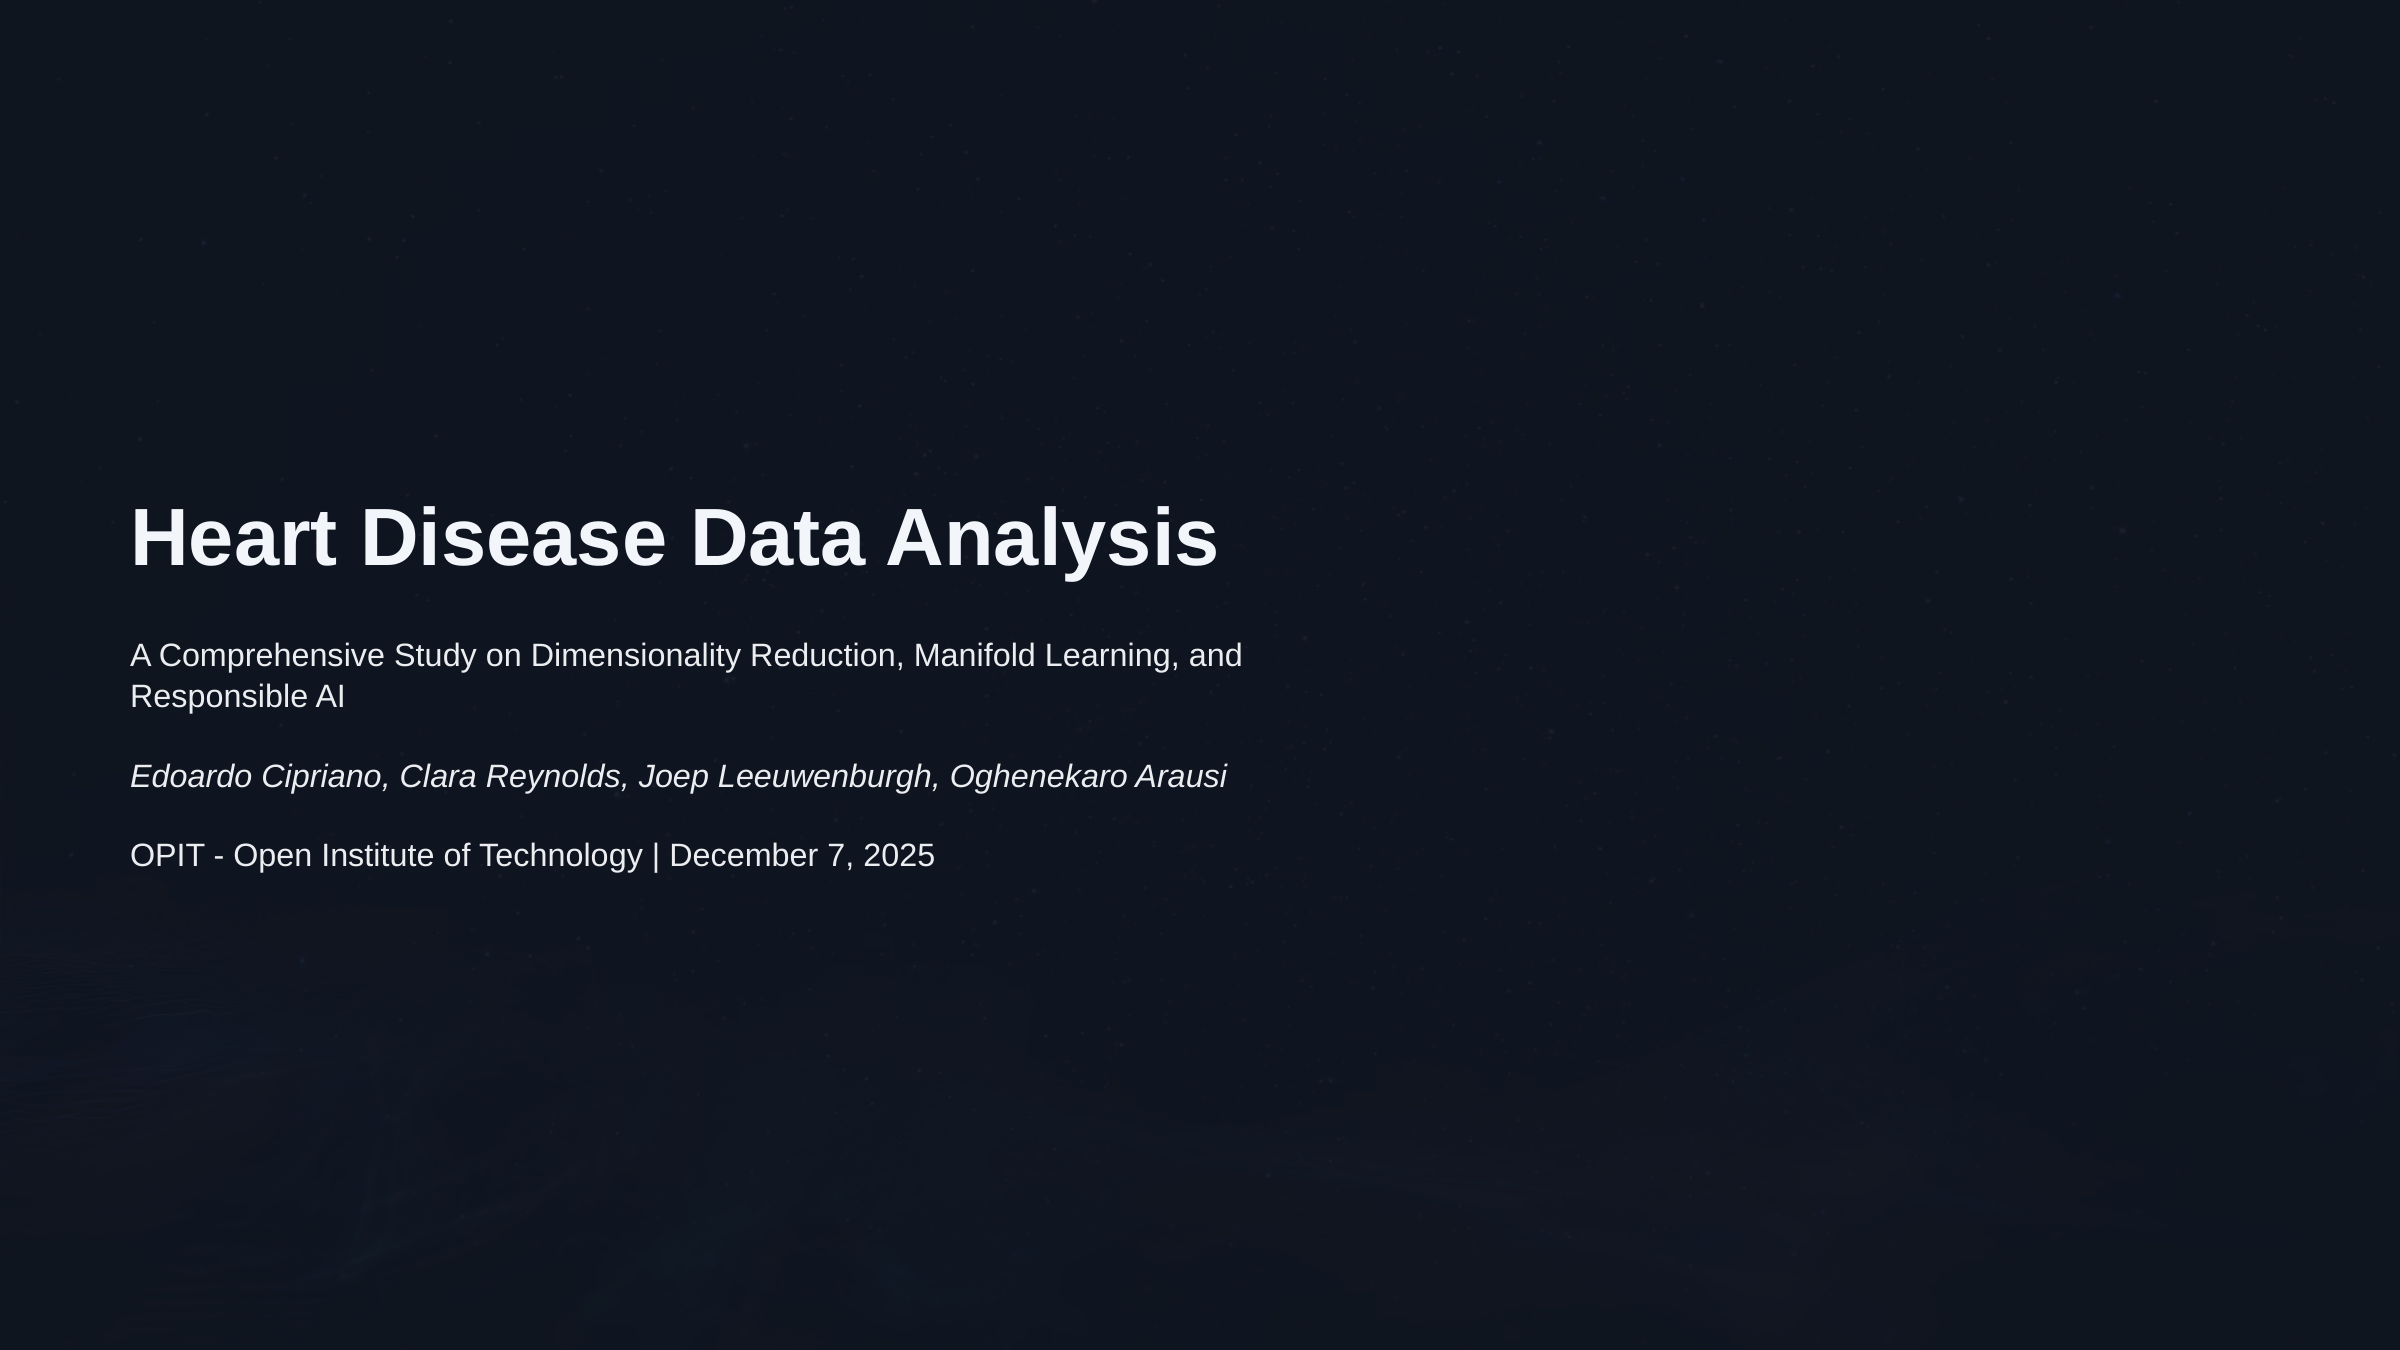

Heart Disease Data Analysis
A Comprehensive Study on Dimensionality Reduction, Manifold Learning, and Responsible AI
Edoardo Cipriano, Clara Reynolds, Joep Leeuwenburgh, Oghenekaro Arausi
OPIT - Open Institute of Technology | December 7, 2025